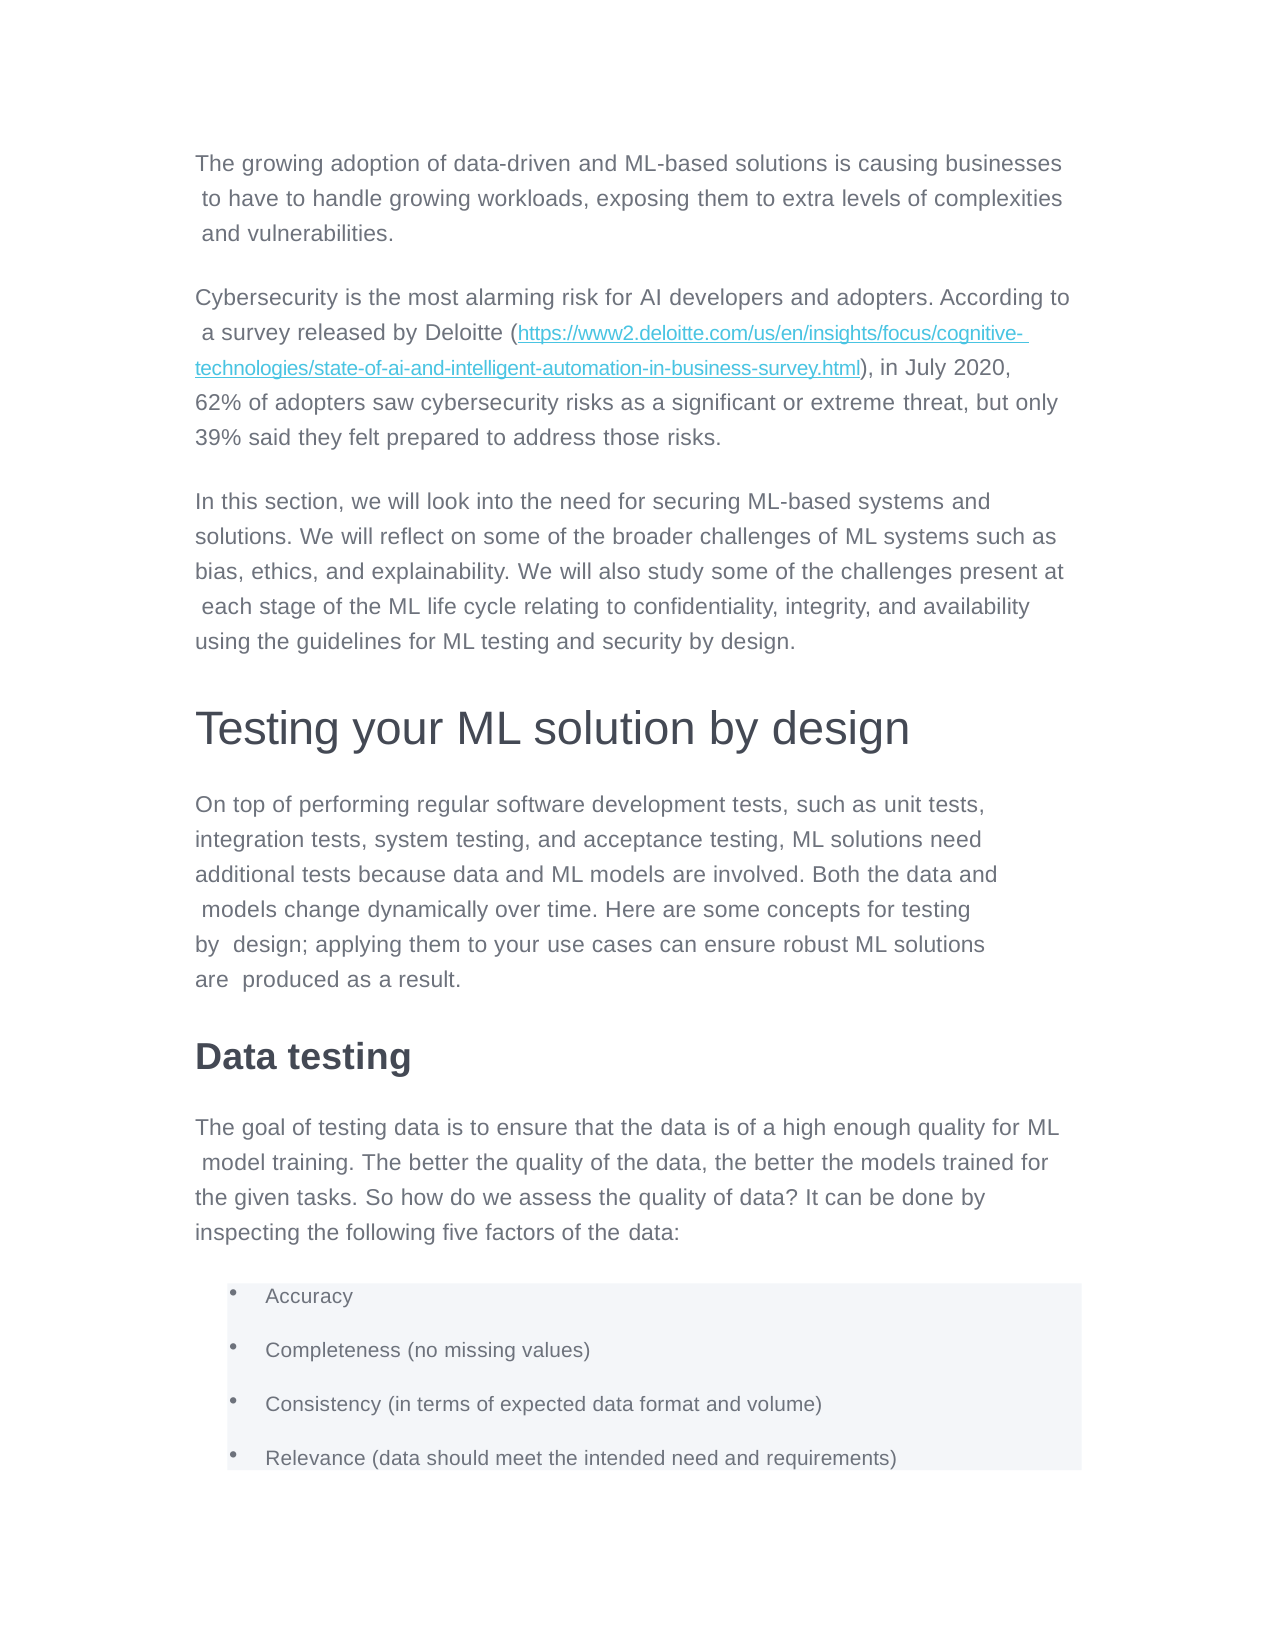

The growing adoption of data-driven and ML-based solutions is causing businesses  to have to handle growing workloads, exposing them to extra levels of complexities  and vulnerabilities.

Cybersecurity is the most alarming risk for AI developers and adopters. According to  a survey released by Deloitte (https://www2.deloitte.com/us/en/insights/focus/cognitive-  technologies/state-of-ai-and-intelligent-automation-in-business-survey.html), in July 2020,  62% of adopters saw cybersecurity risks as a significant or extreme threat, but only  39% said they felt prepared to address those risks.

In this section, we will look into the need for securing ML-based systems and  solutions. We will reflect on some of the broader challenges of ML systems such as  bias, ethics, and explainability. We will also study some of the challenges present at  each stage of the ML life cycle relating to confidentiality, integrity, and availability  using the guidelines for ML testing and security by design.

Testing your ML solution by design
On top of performing regular software development tests, such as unit tests,  integration tests, system testing, and acceptance testing, ML solutions need  additional tests because data and ML models are involved. Both the data and  models change dynamically over time. Here are some concepts for testing by  design; applying them to your use cases can ensure robust ML solutions are  produced as a result.

Data testing
The goal of testing data is to ensure that the data is of a high enough quality for ML  model training. The better the quality of the data, the better the models trained for  the given tasks. So how do we assess the quality of data? It can be done by  inspecting the following five factors of the data:
Accuracy

Completeness (no missing values)

Consistency (in terms of expected data format and volume)

Relevance (data should meet the intended need and requirements)